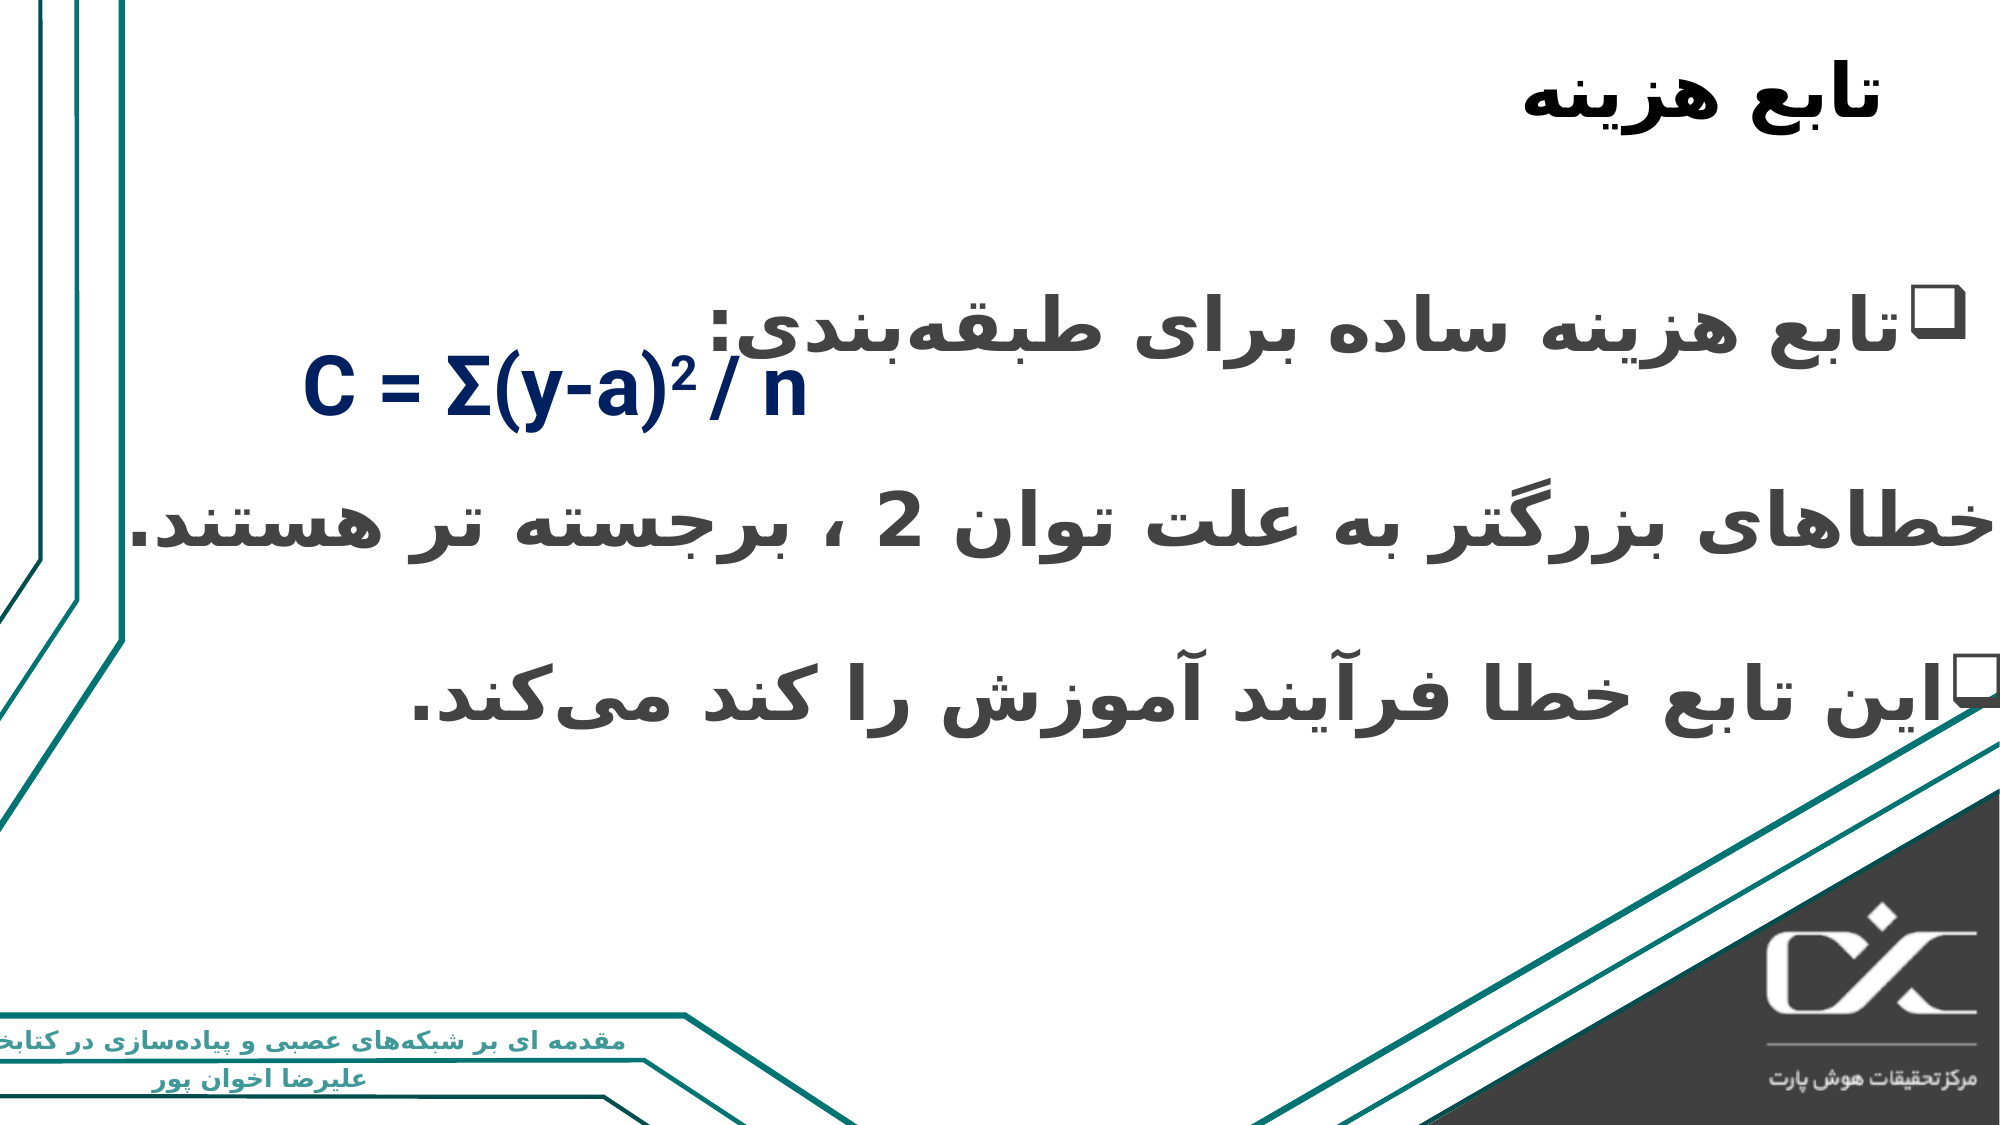

# تابع هزینه
تابع هزینه ساده برای طبقه‌بندی:
C = Σ(y-a)2 / n
خطاهای بزرگتر به علت توان 2 ، برجسته تر هستند.
این تابع خطا فرآیند آموزش را کند می‌کند.